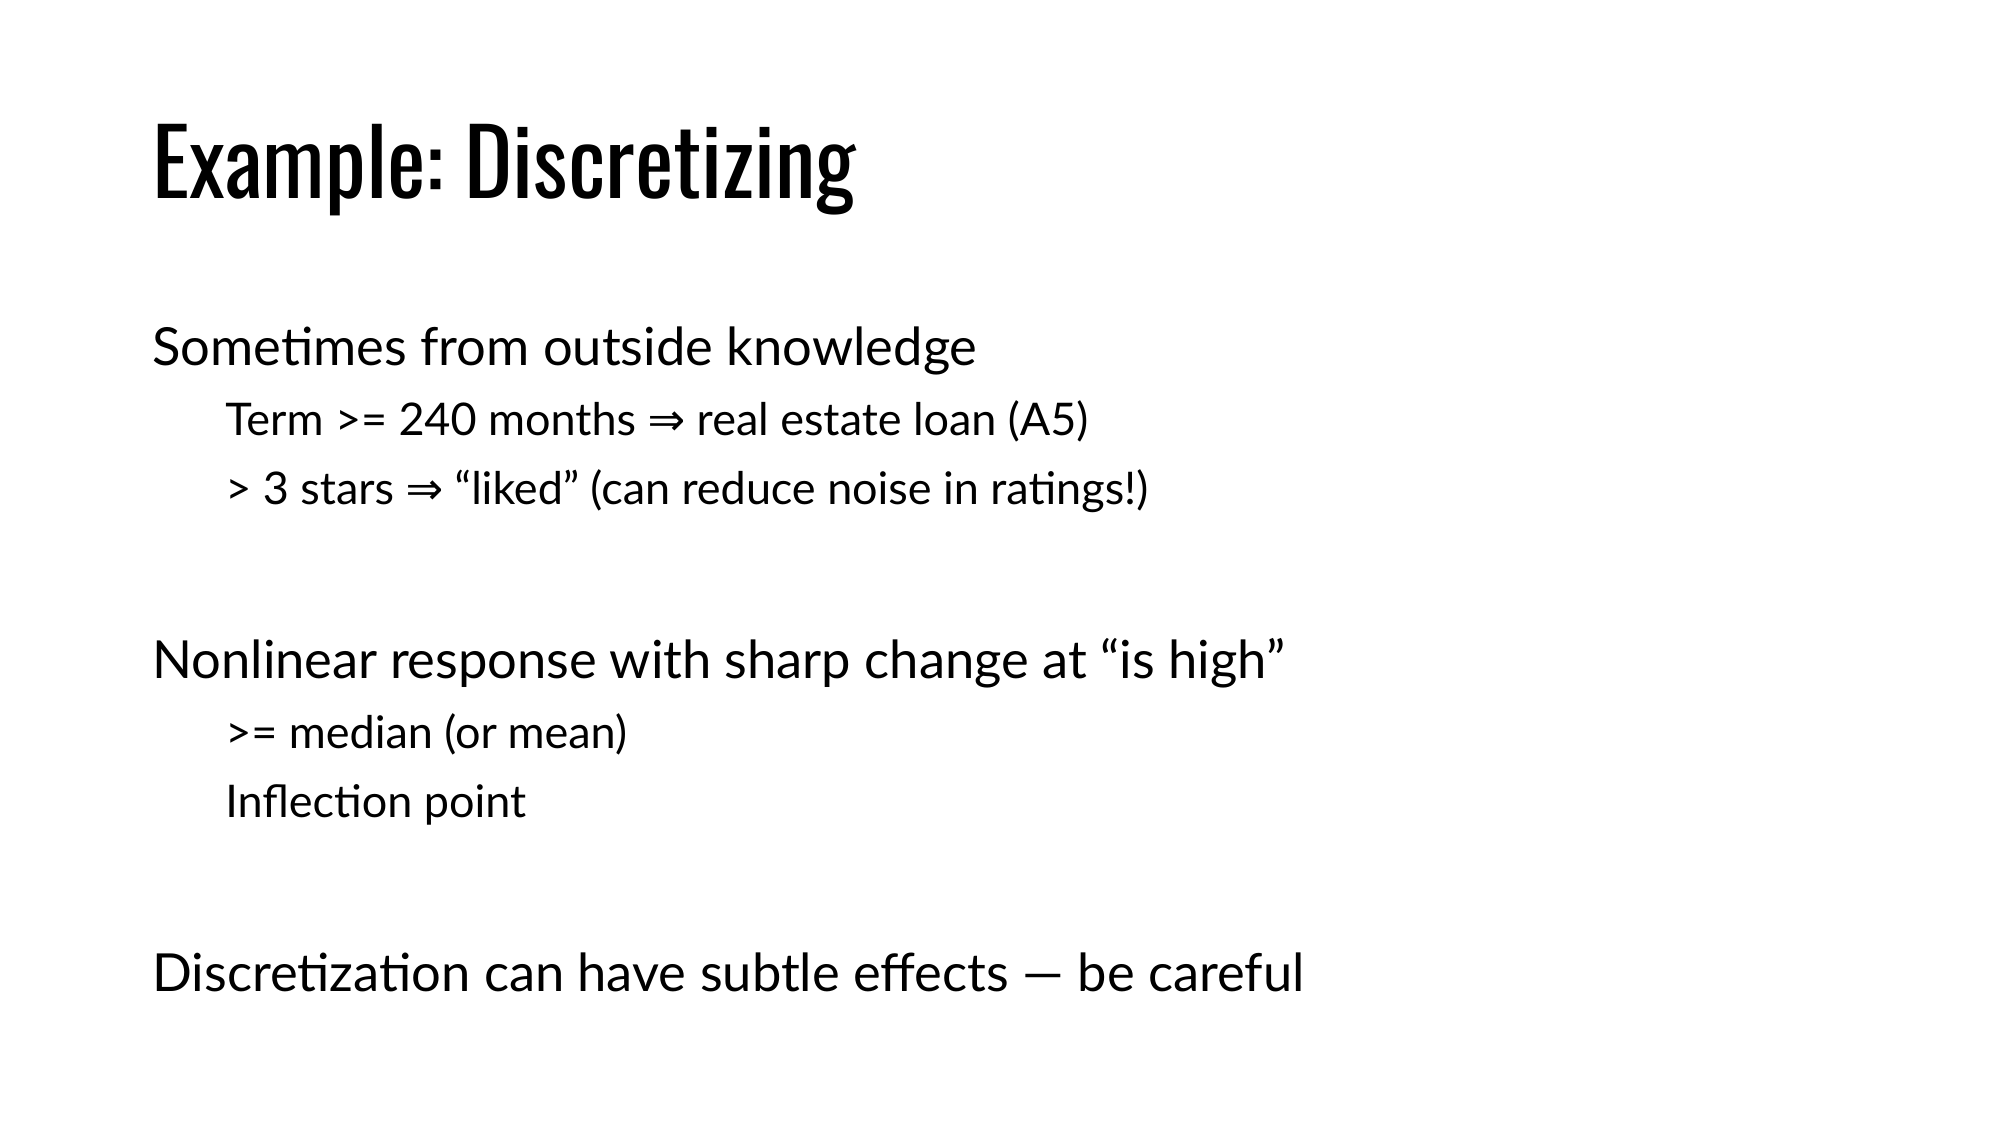

# Example: Discretizing
Sometimes from outside knowledge
Term >= 240 months ⇒ real estate loan (A5)
> 3 stars ⇒ “liked” (can reduce noise in ratings!)

Nonlinear response with sharp change at “is high”
>= median (or mean)
Inflection point

Discretization can have subtle effects — be careful